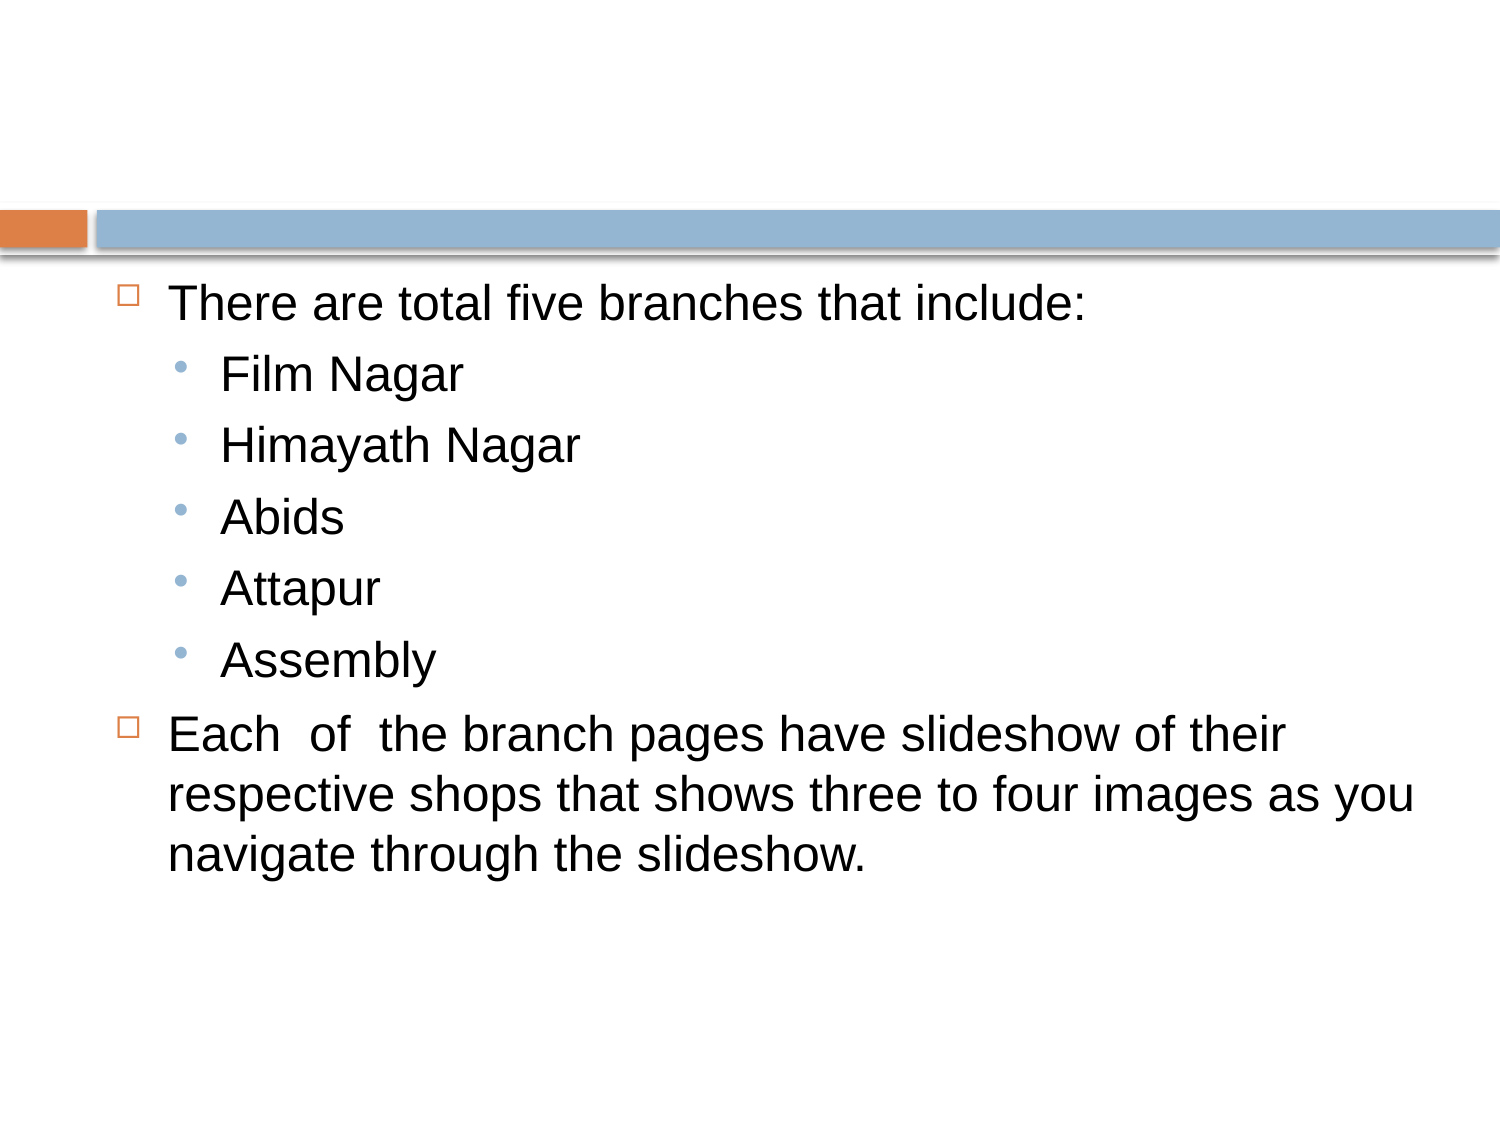

#
There are total five branches that include:
Film Nagar
Himayath Nagar
Abids
Attapur
Assembly
Each  of  the branch pages have slideshow of their respective shops that shows three to four images as you navigate through the slideshow.